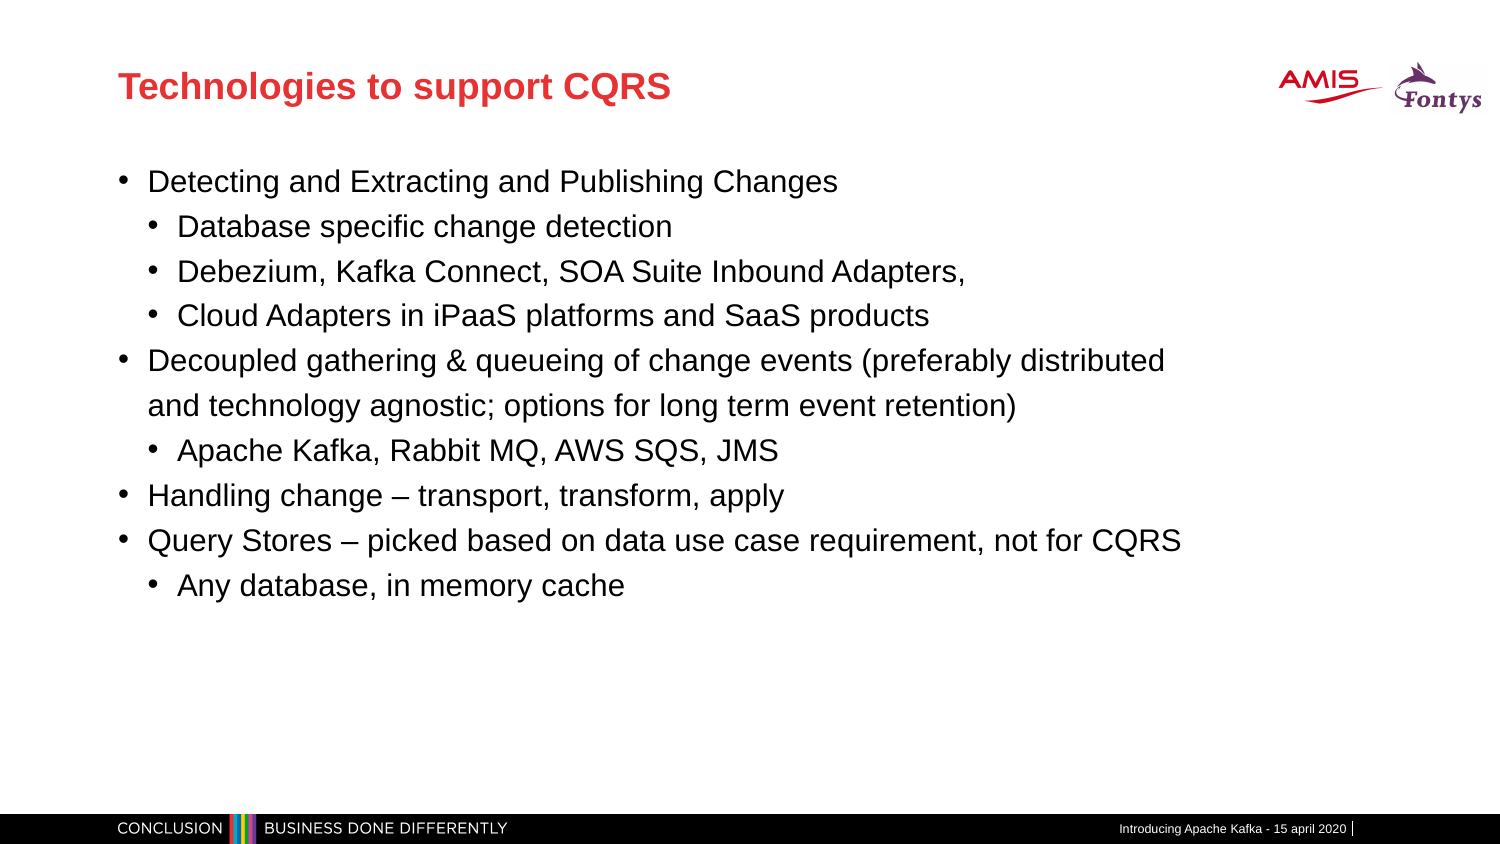

# Technologies to support CQRS
Detecting and Extracting and Publishing Changes
Database specific change detection
Debezium, Kafka Connect, SOA Suite Inbound Adapters,
Cloud Adapters in iPaaS platforms and SaaS products
Decoupled gathering & queueing of change events (preferably distributed and technology agnostic; options for long term event retention)
Apache Kafka, Rabbit MQ, AWS SQS, JMS
Handling change – transport, transform, apply
Query Stores – picked based on data use case requirement, not for CQRS
Any database, in memory cache
Introducing Apache Kafka - 15 april 2020